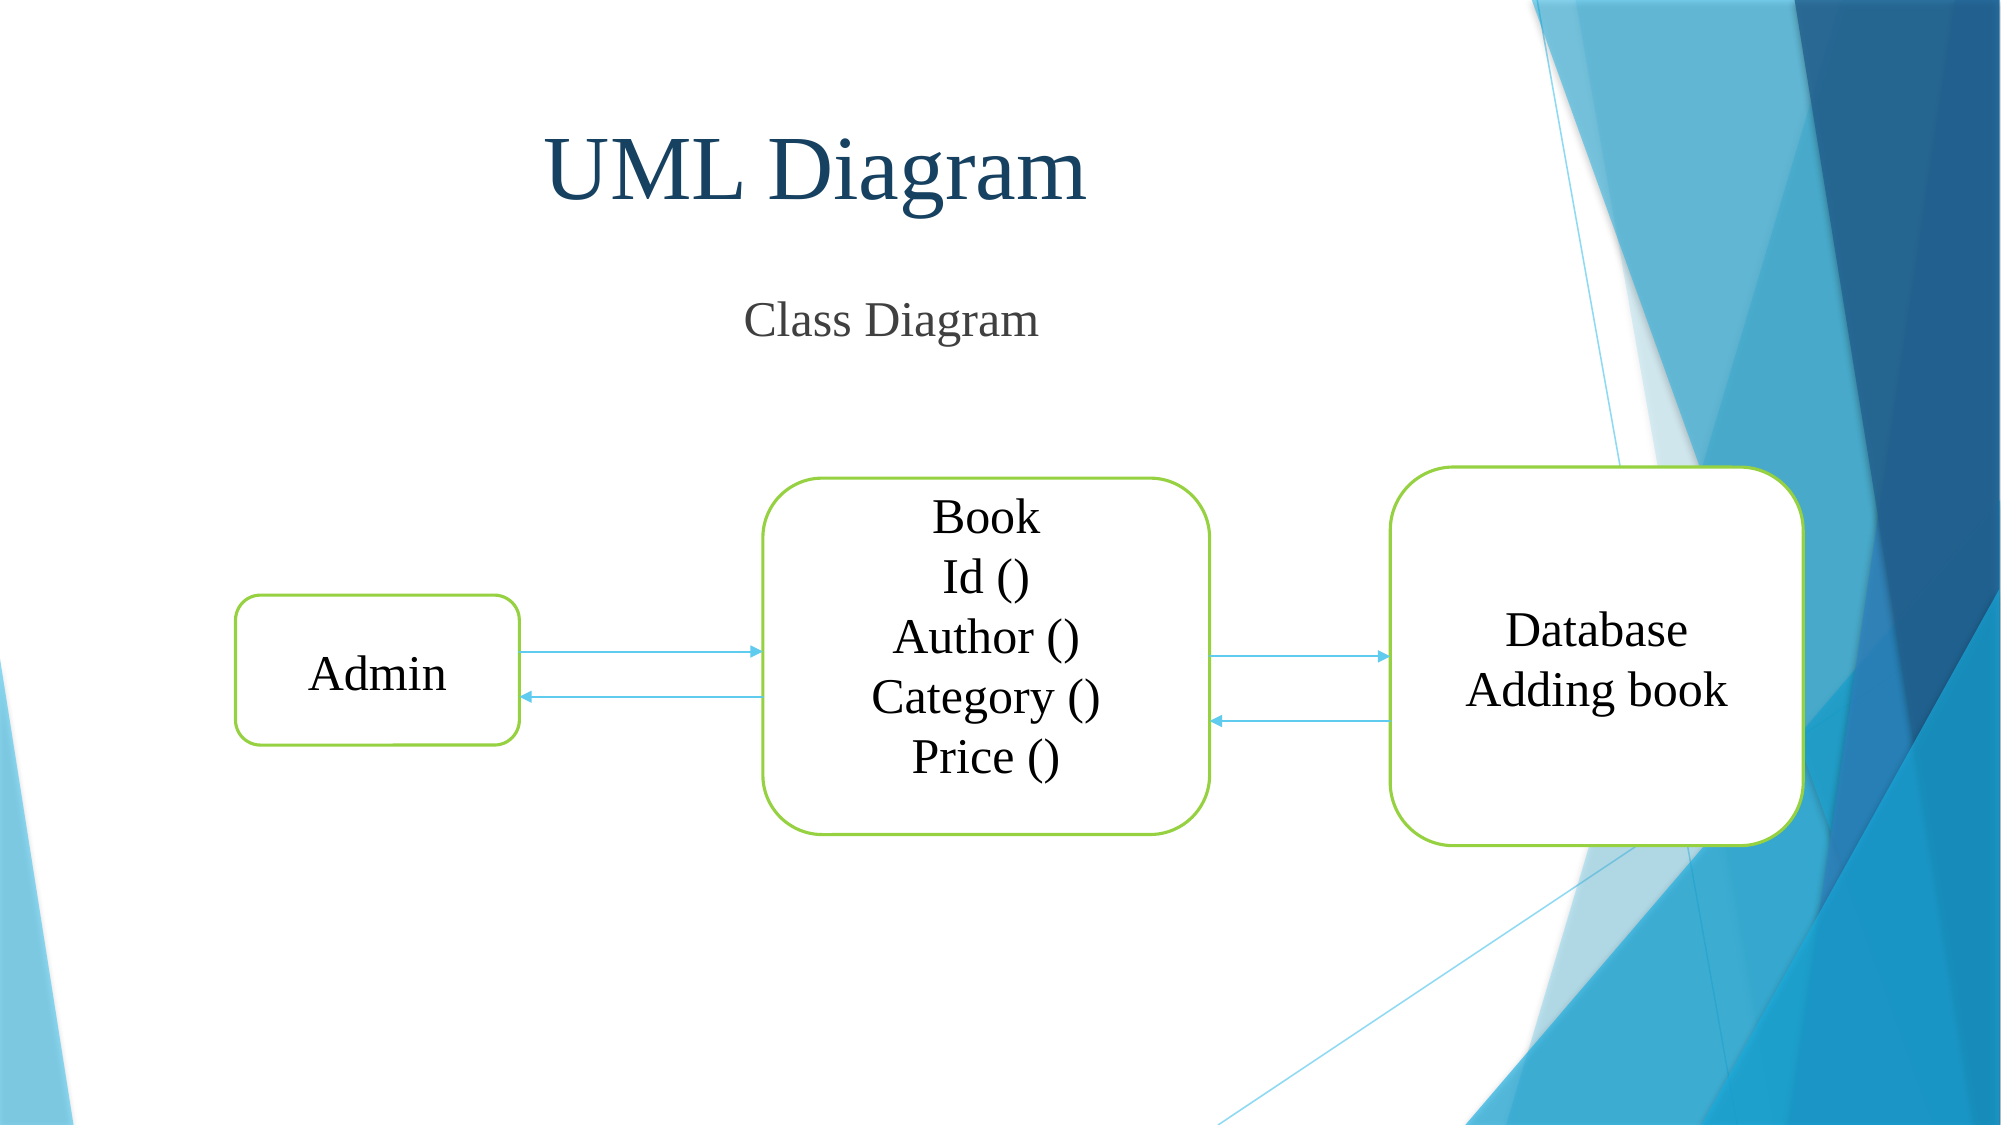

# UML Diagram
Class Diagram

Database
Adding book

Book
Id ()
Author ()
Category ()
Price ()

Admin